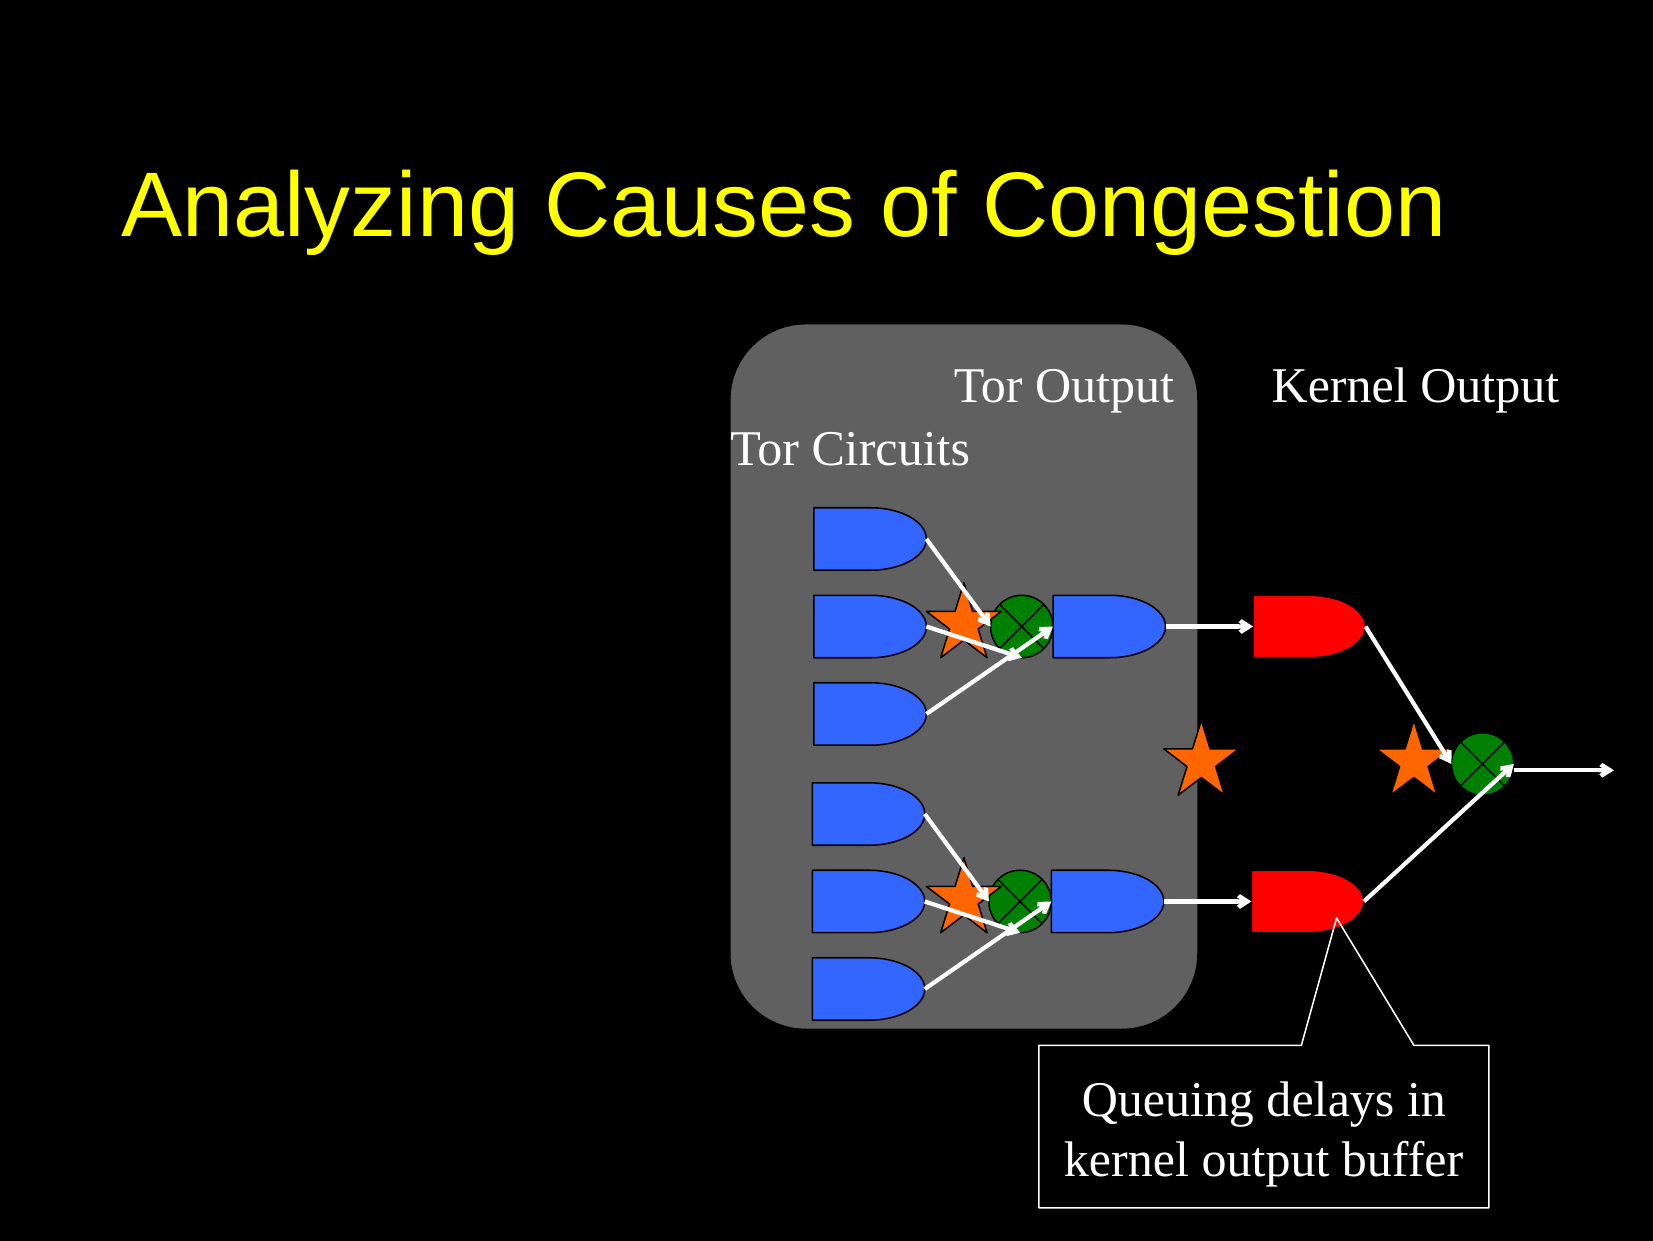

# Analyzing Causes of Congestion

Tor Output
Kernel Output
Tor Circuits

Queuing delays in kernel output buffer